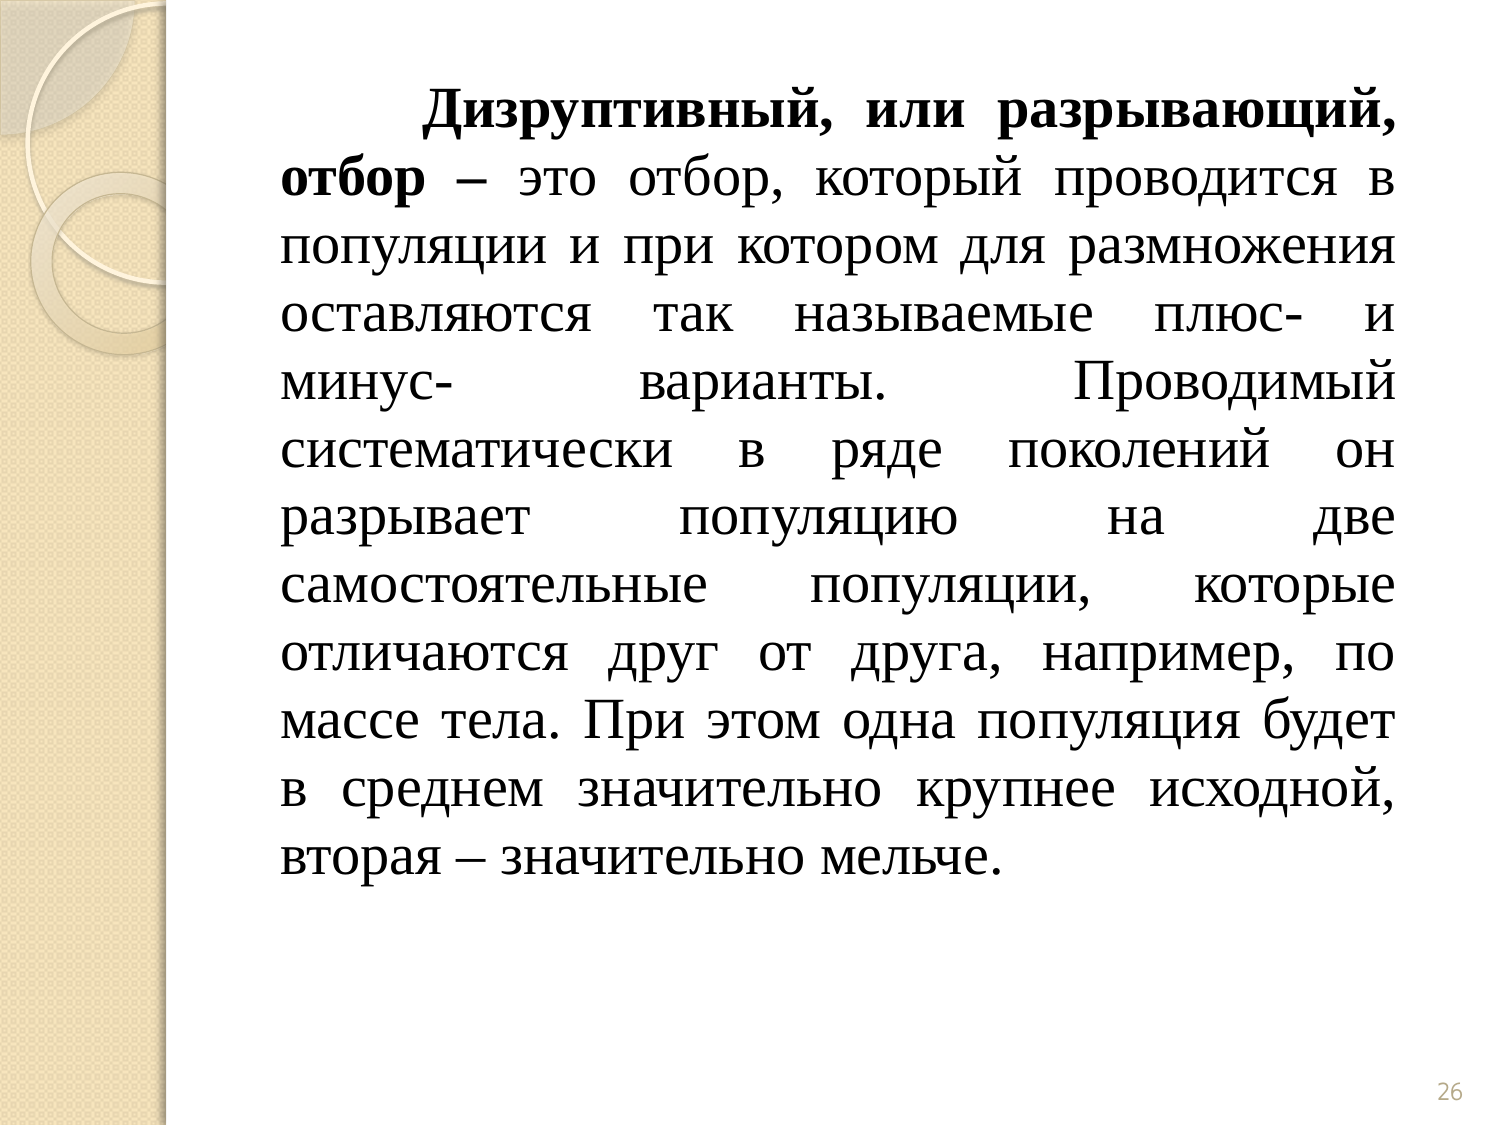

Дизруптивный, или разрывающий, отбор – это отбор, который проводится в популяции и при котором для размножения оставляются так называемые плюс- и минус- варианты. Проводимый систематически в ряде поколений он разрывает популяцию на две самостоятельные популяции, которые отличаются друг от друга, например, по массе тела. При этом одна популяция будет в среднем значительно крупнее исходной, вторая – значительно мельче.
26